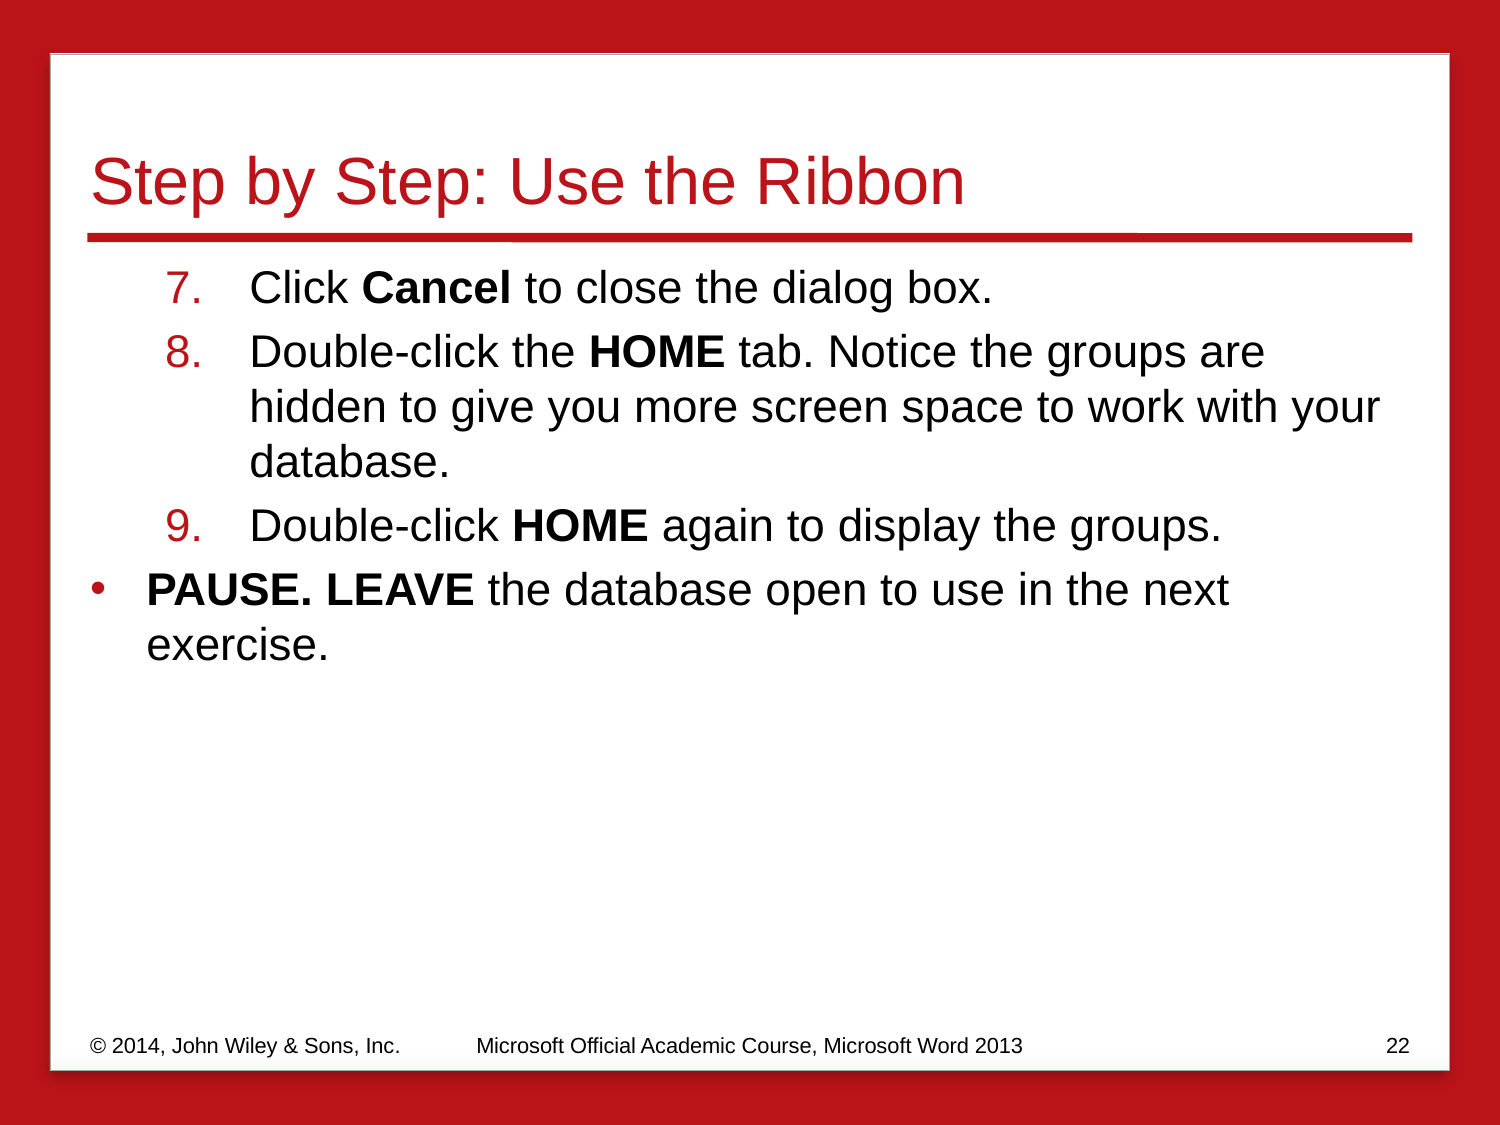

# Step by Step: Use the Ribbon
Click Cancel to close the dialog box.
Double-click the HOME tab. Notice the groups are hidden to give you more screen space to work with your database.
Double-click HOME again to display the groups.
PAUSE. LEAVE the database open to use in the next exercise.
© 2014, John Wiley & Sons, Inc.
Microsoft Official Academic Course, Microsoft Word 2013
22